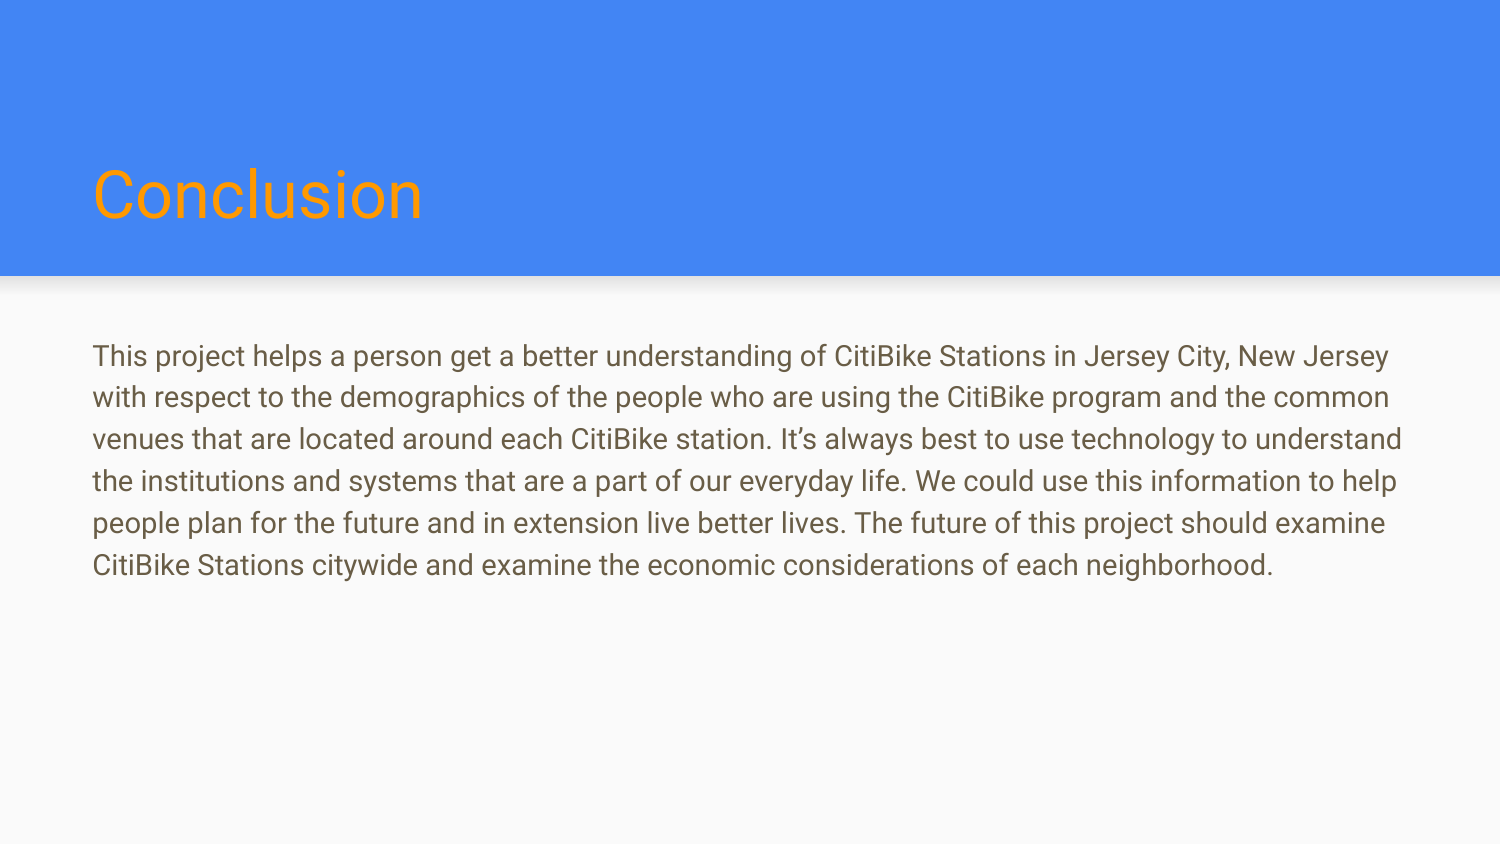

# Conclusion
This project helps a person get a better understanding of CitiBike Stations in Jersey City, New Jersey with respect to the demographics of the people who are using the CitiBike program and the common venues that are located around each CitiBike station. It’s always best to use technology to understand the institutions and systems that are a part of our everyday life. We could use this information to help people plan for the future and in extension live better lives. The future of this project should examine CitiBike Stations citywide and examine the economic considerations of each neighborhood.